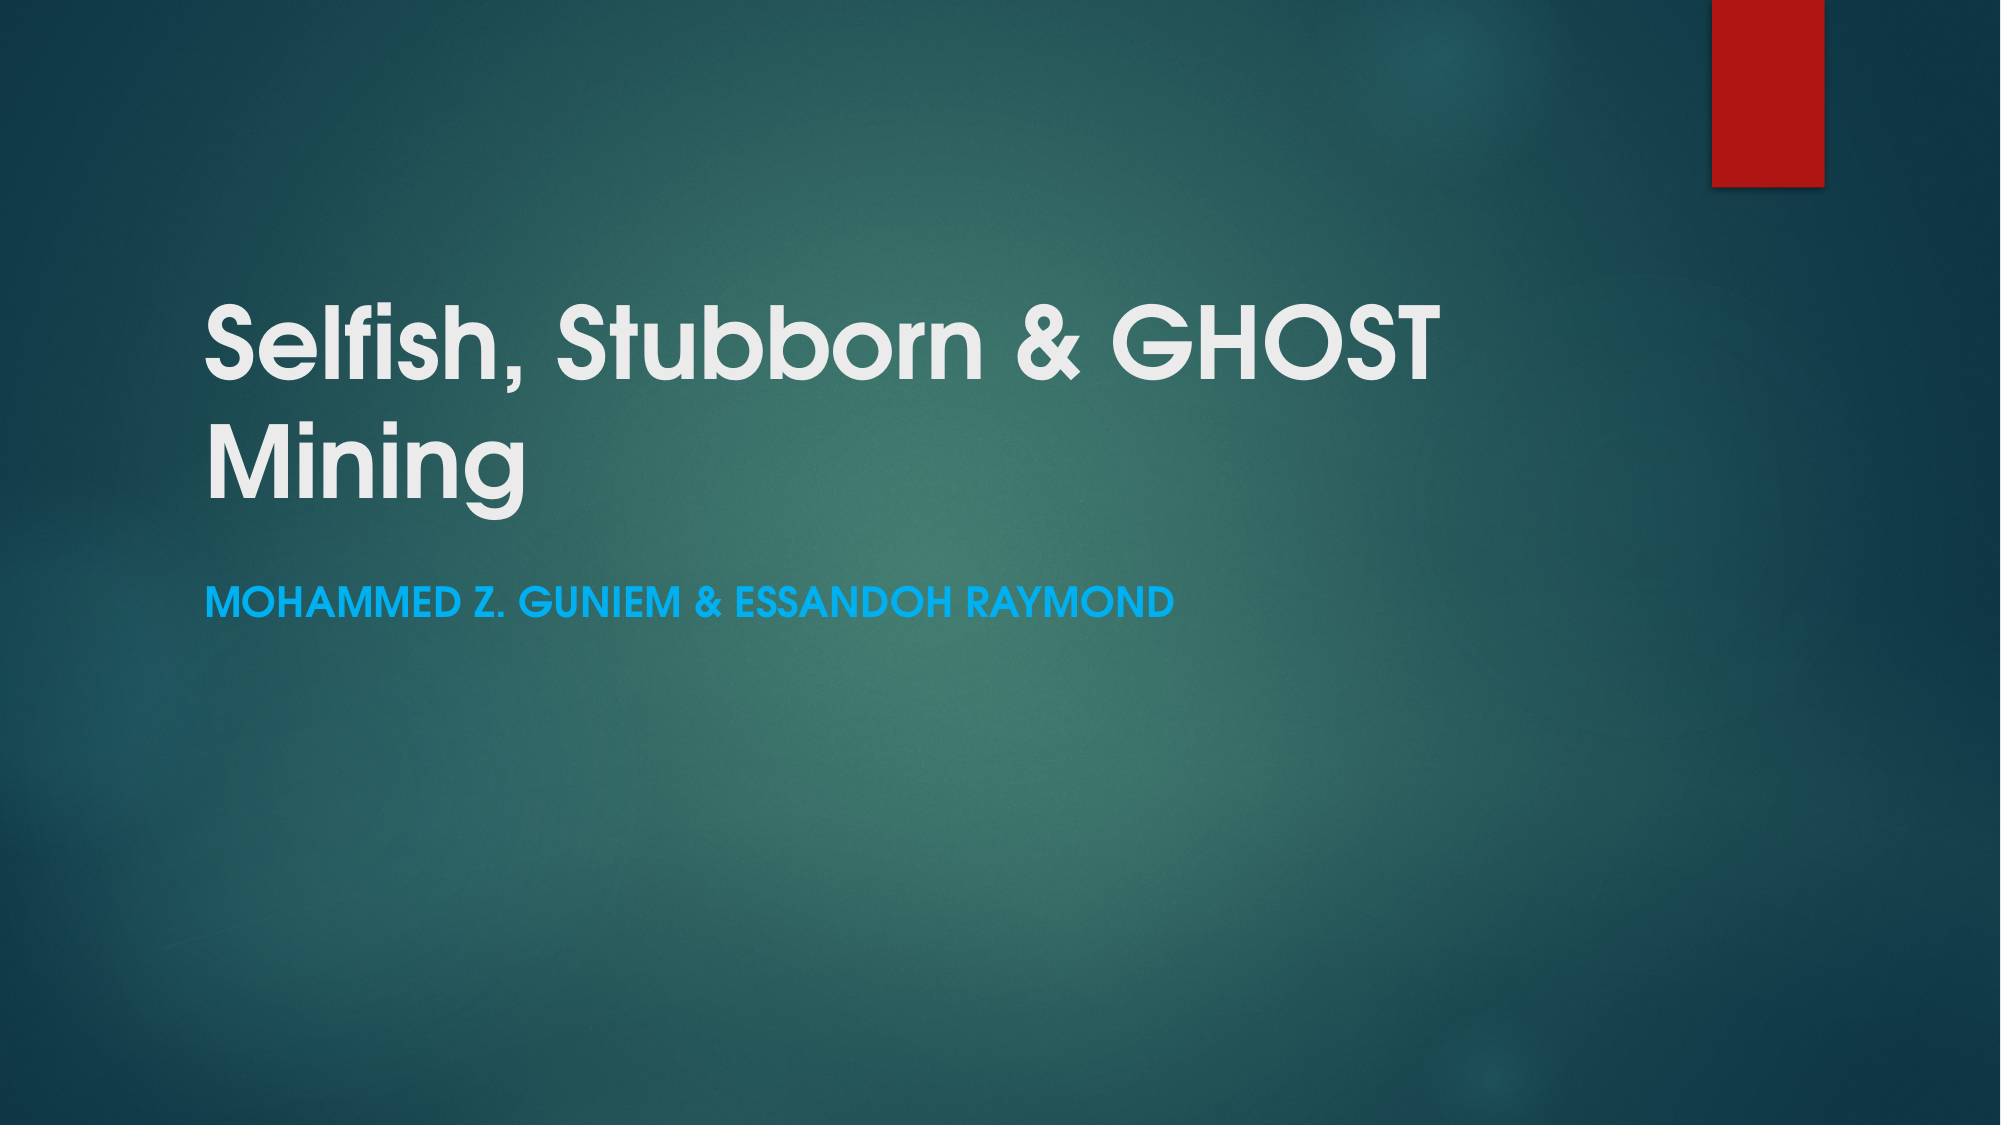

# Selfish, Stubborn & GHOST Mining
Mohammed Z. Guniem & ESSANDOH RAYMOND